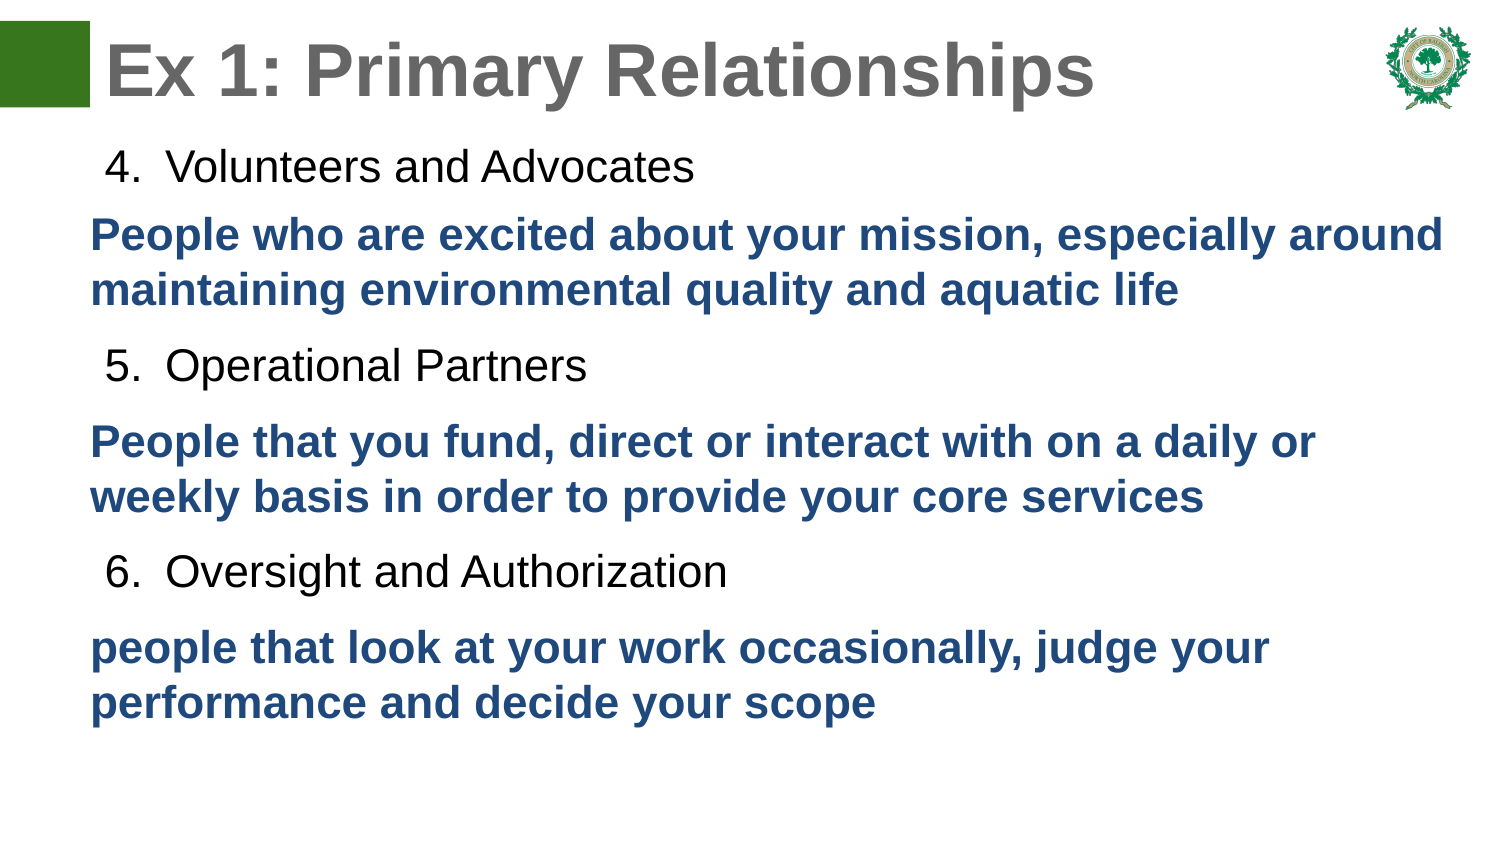

# Ex 1: Primary Relationships
Volunteers and Advocates
People who are excited about your mission, especially around maintaining environmental quality and aquatic life
Operational Partners
People that you fund, direct or interact with on a daily or weekly basis in order to provide your core services
Oversight and Authorization
people that look at your work occasionally, judge your performance and decide your scope